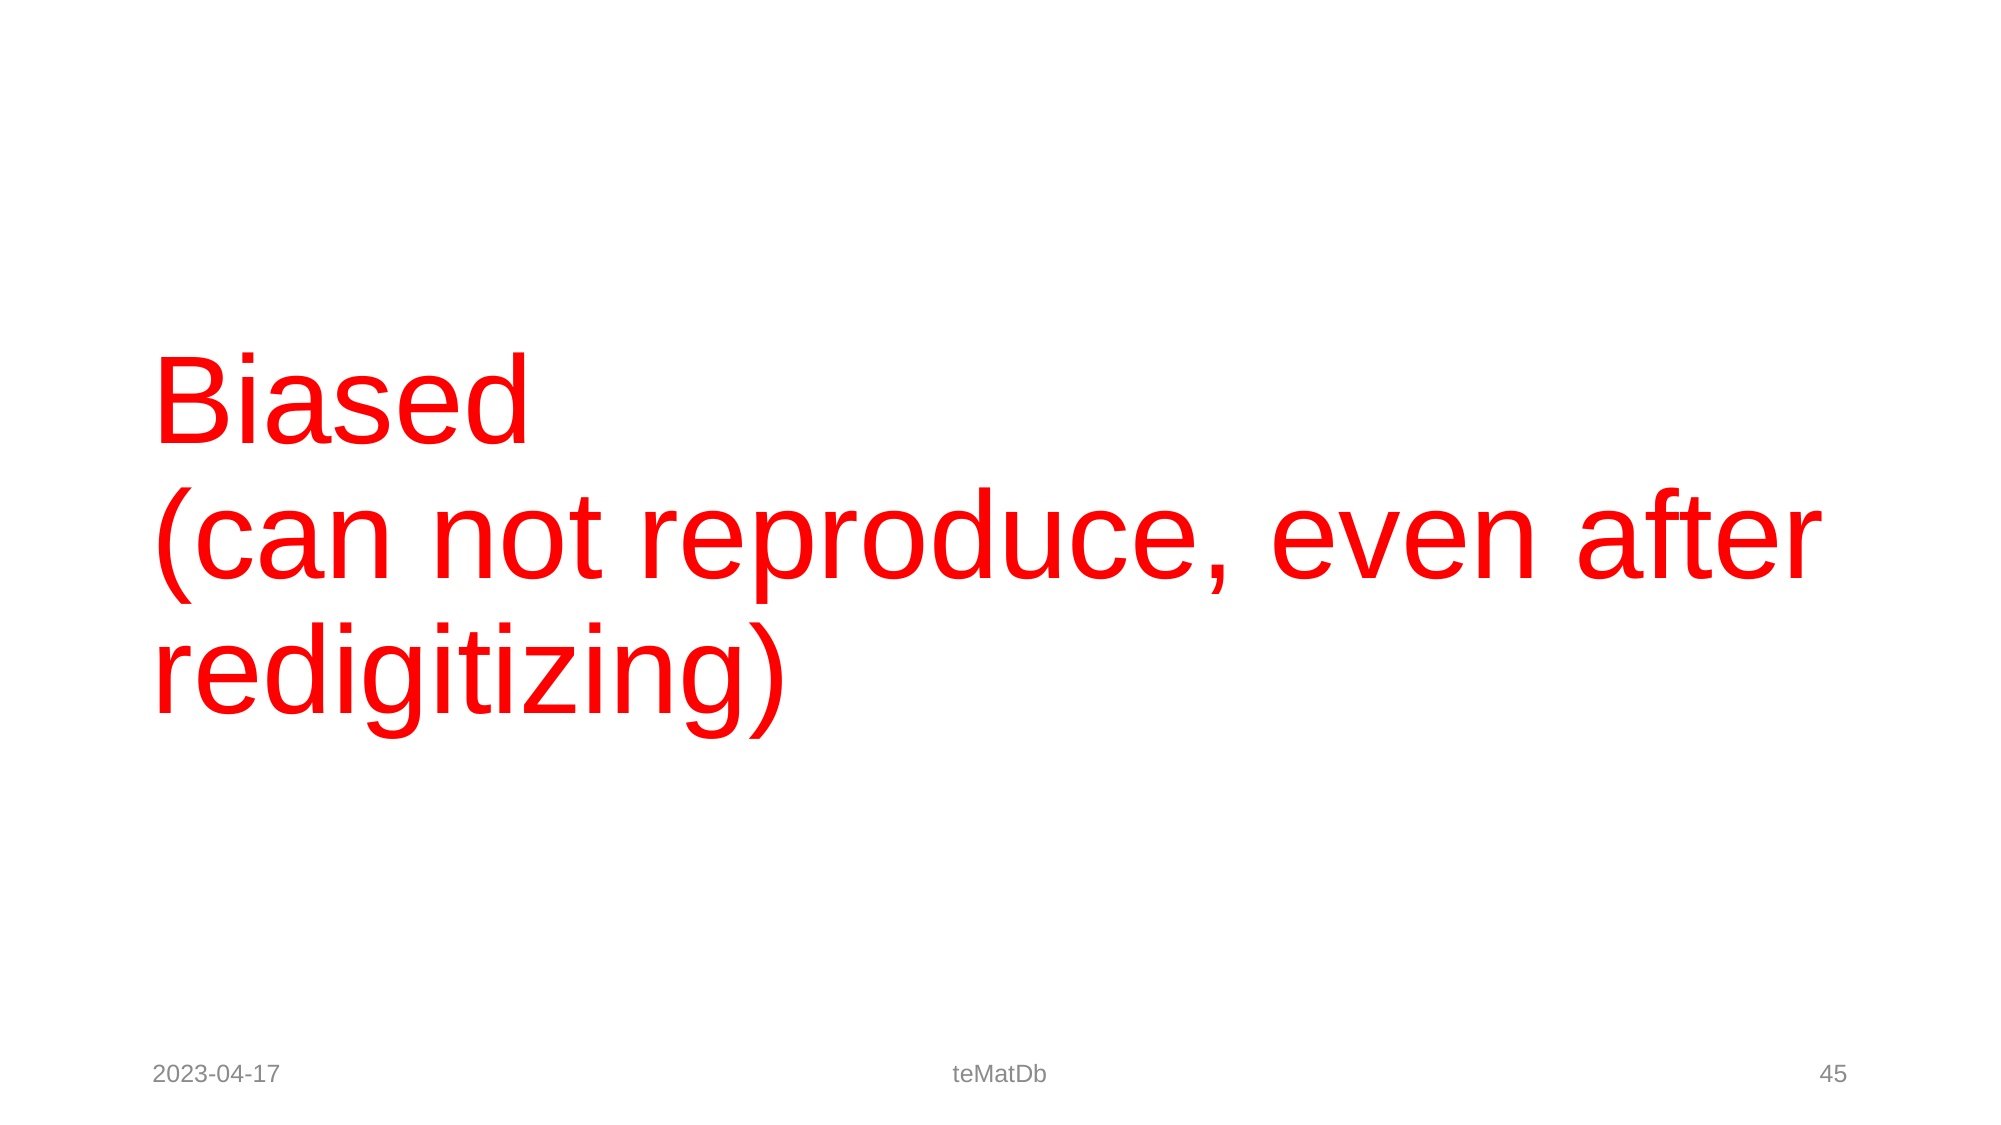

# Biased (can not reproduce, even after redigitizing)

2023-04-17
teMatDb
45